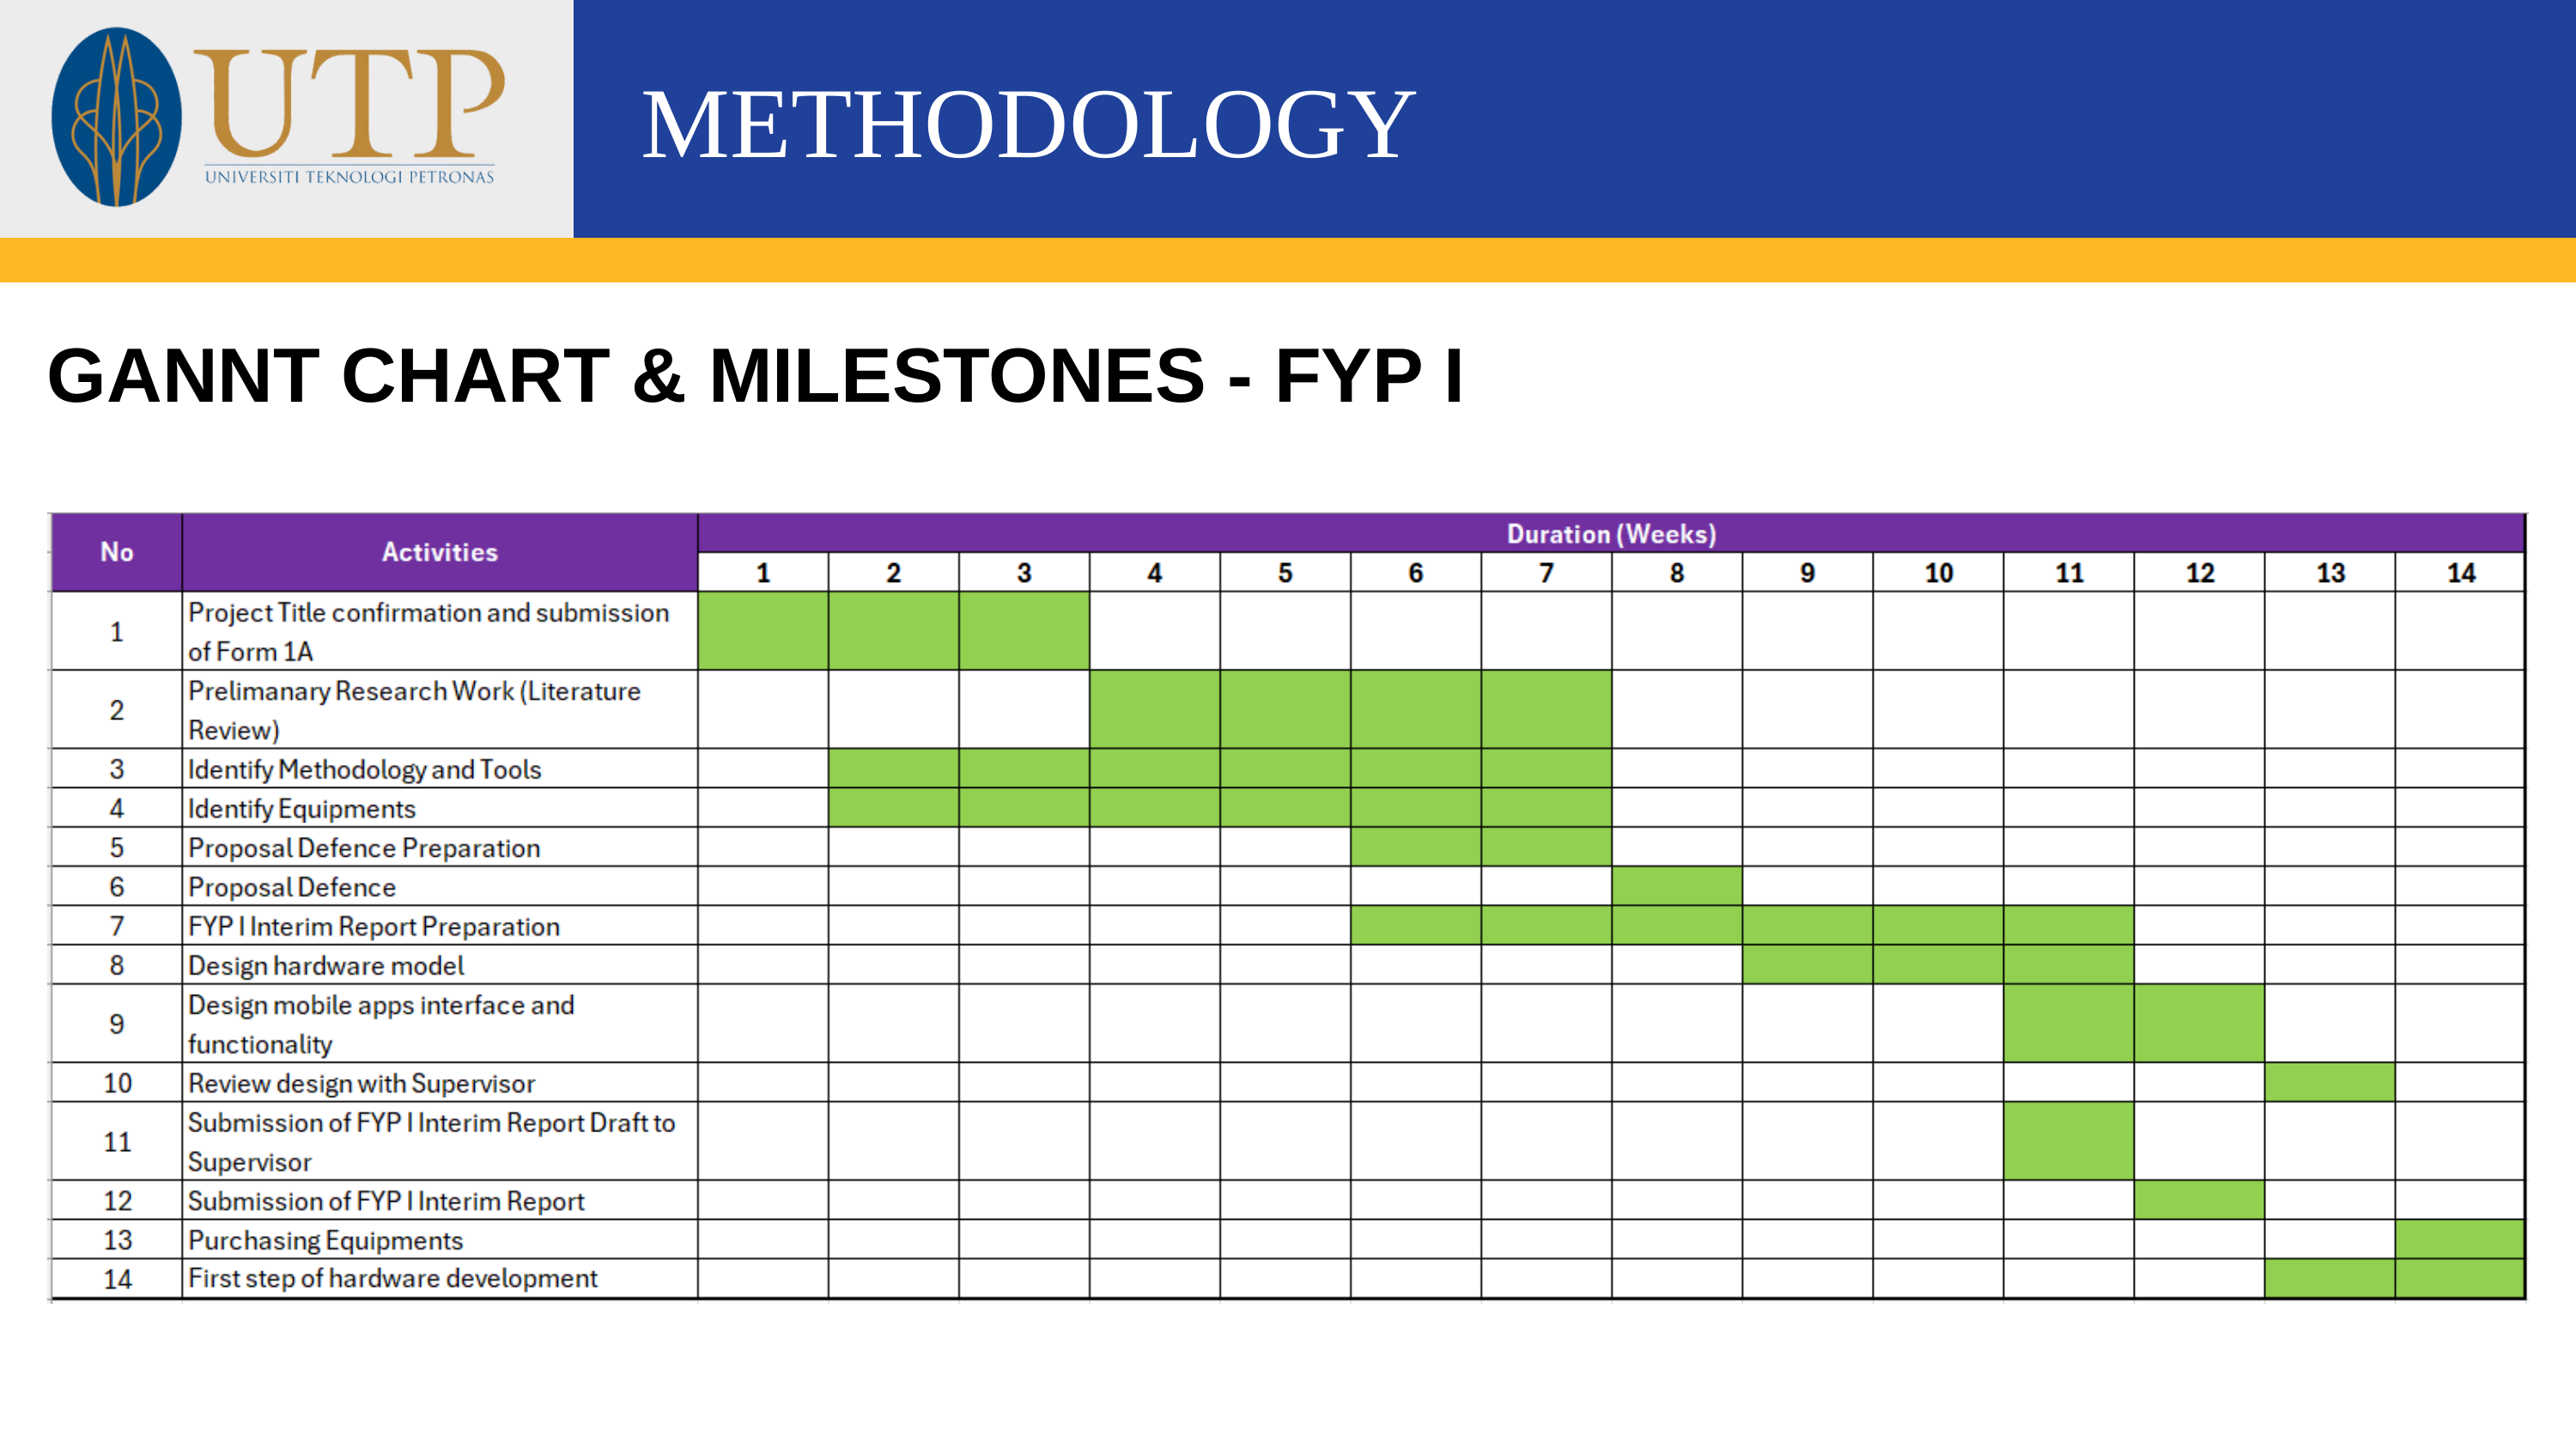

METHODOLOGY

GANNT CHART & MILESTONES - FYP I